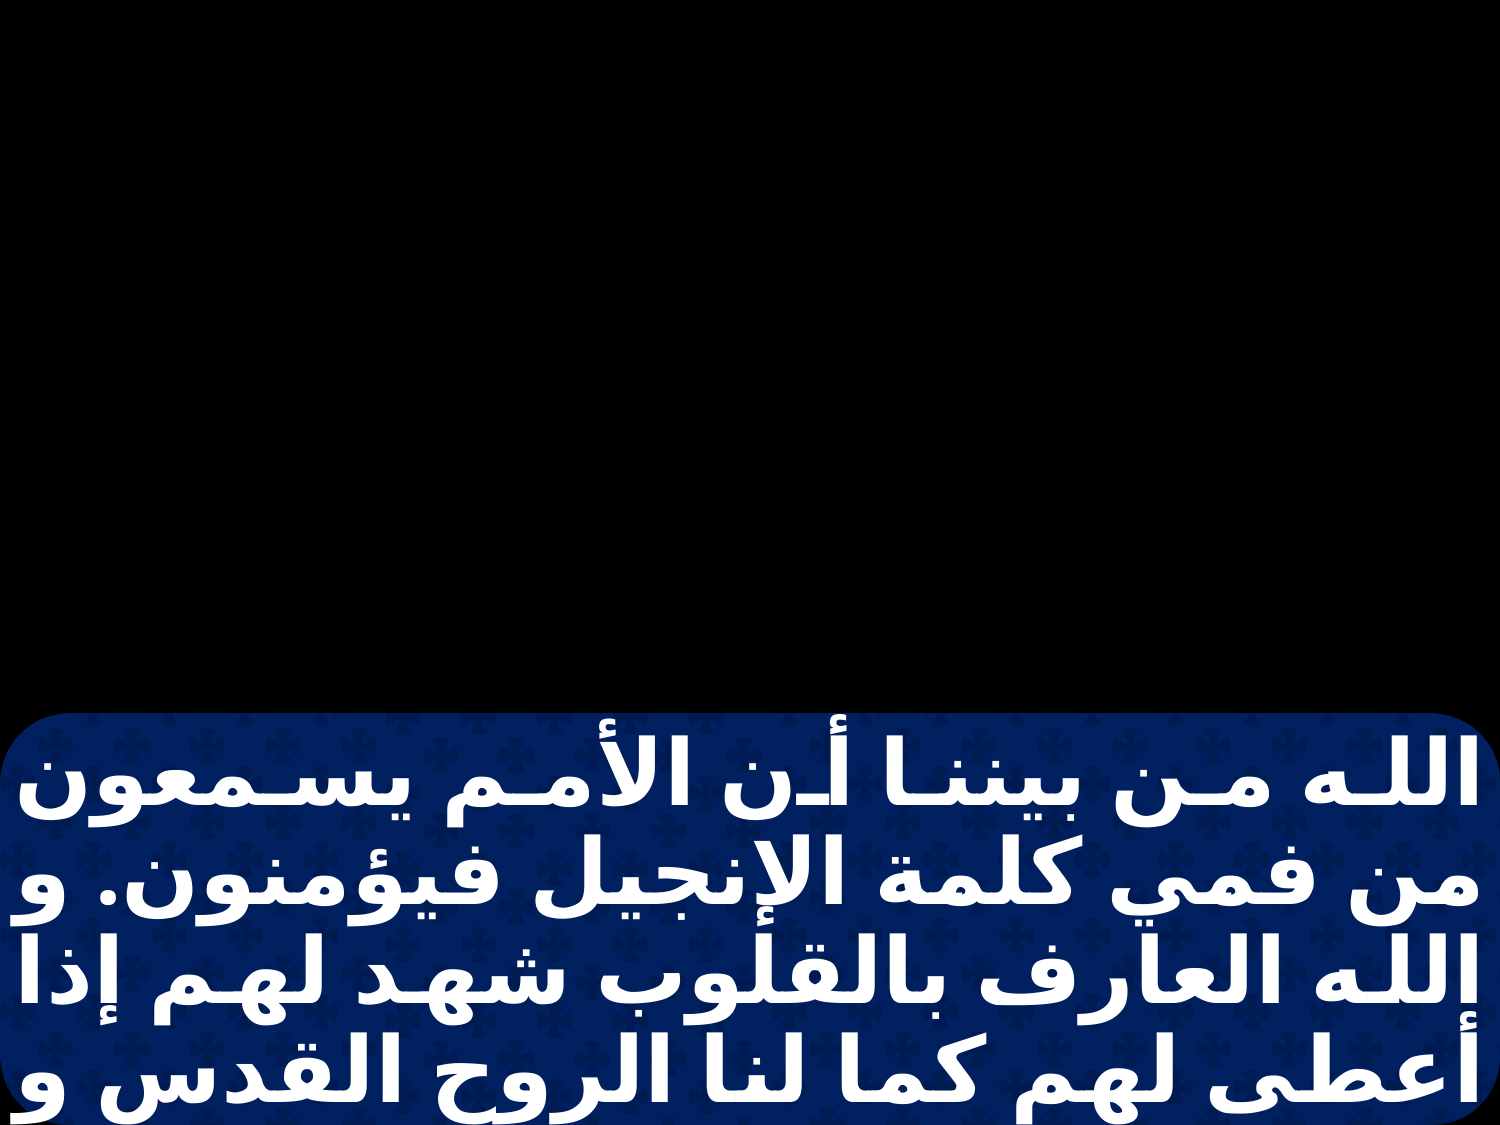

الله من بيننا أن الأمم يسمعون من فمي كلمة الإنجيل فيؤمنون. و الله العارف بالقلوب شهد لهم إذا أعطى لهم كما لنا الروح القدس و لم يميز بيننا و بينهم بشيء إذ طهر بالإيمان قلوبهم. فالآن لماذا